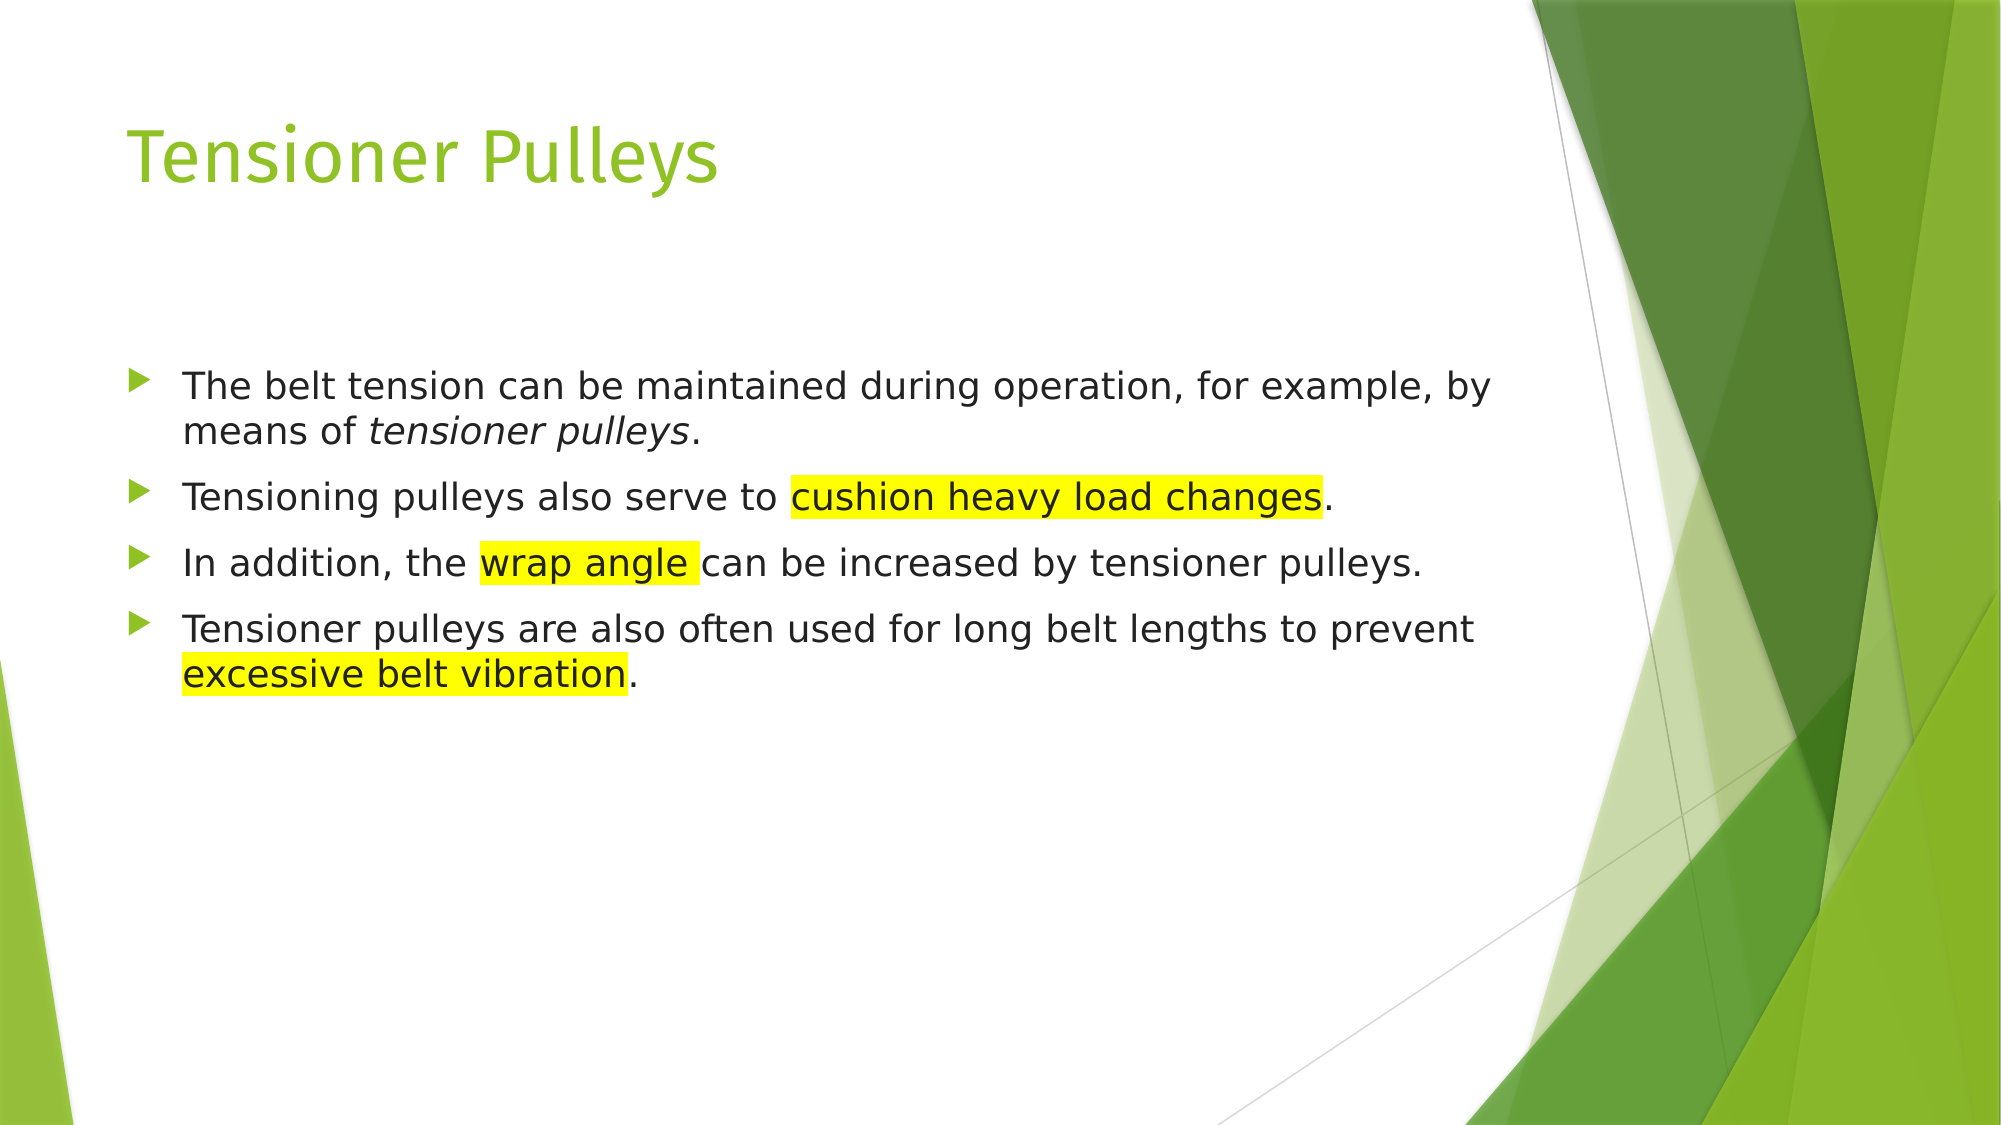

# Tensioner Pulleys
The belt tension can be maintained during operation, for example, by means of tensioner pulleys.
Tensioning pulleys also serve to cushion heavy load changes.
In addition, the wrap angle can be increased by tensioner pulleys.
Tensioner pulleys are also often used for long belt lengths to prevent excessive belt vibration.